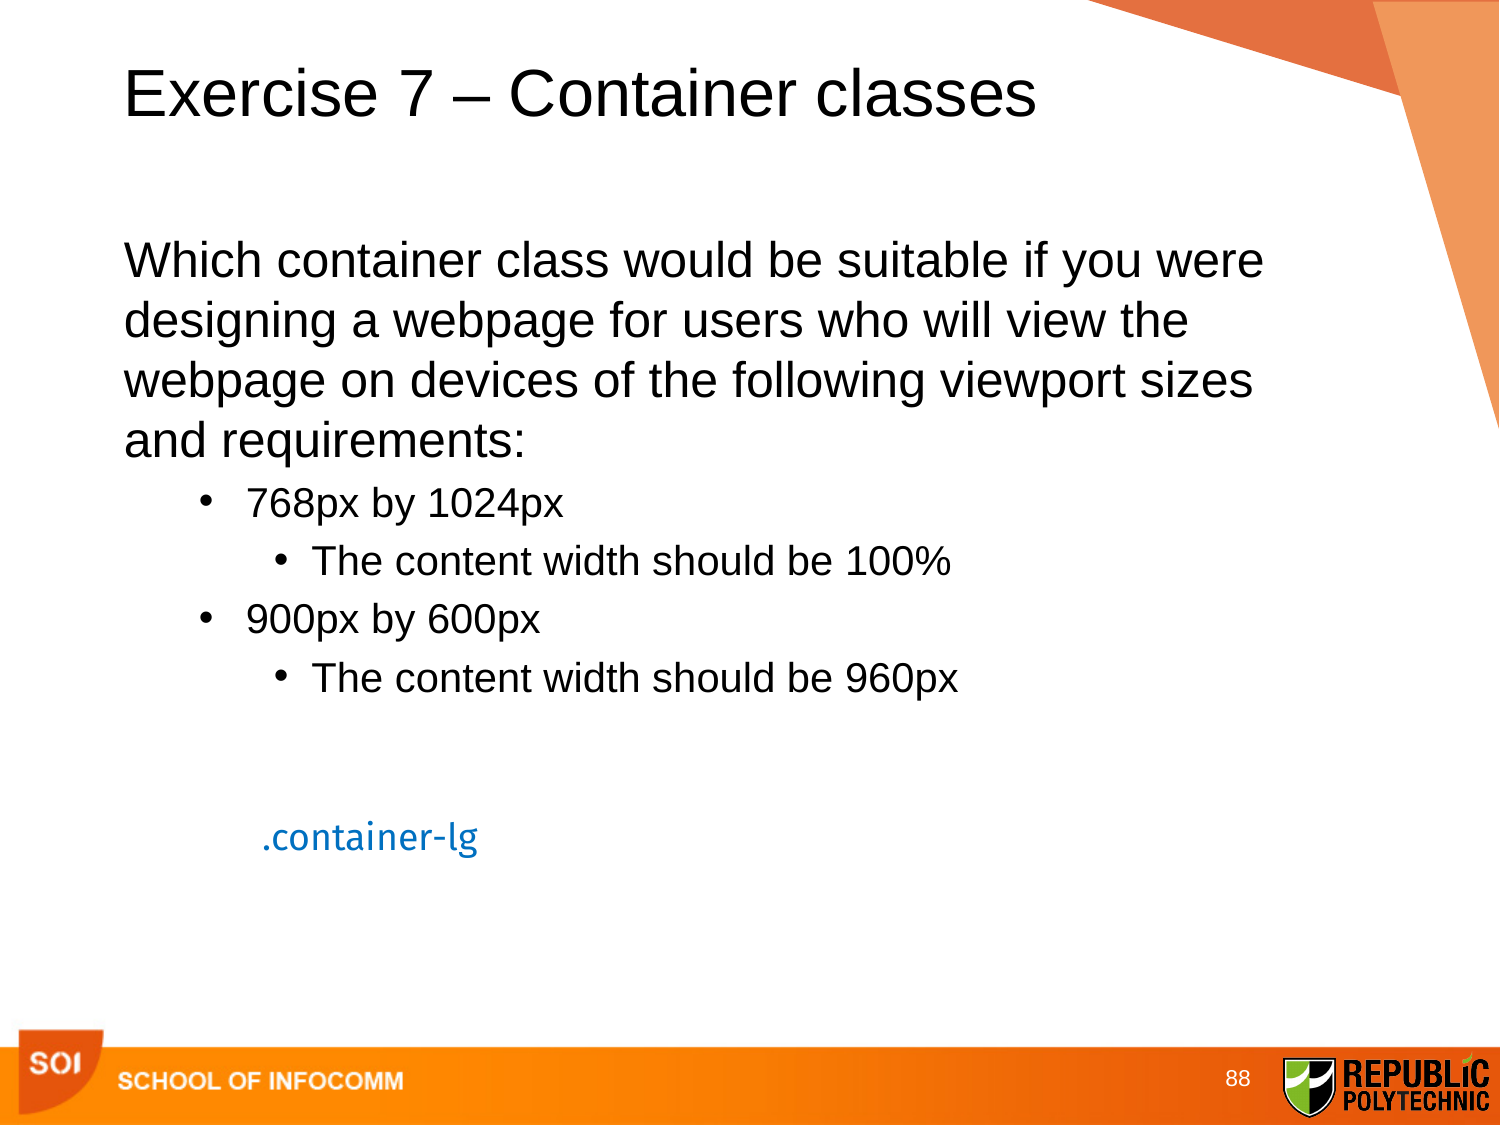

# Exercise 7 – Container classes
Which container class would be suitable if you were designing a webpage for users who will view the webpage on devices of the following viewport sizes and requirements:
768px by 1024px
The content width should be 100%
900px by 600px
The content width should be 960px

.container-lg
88